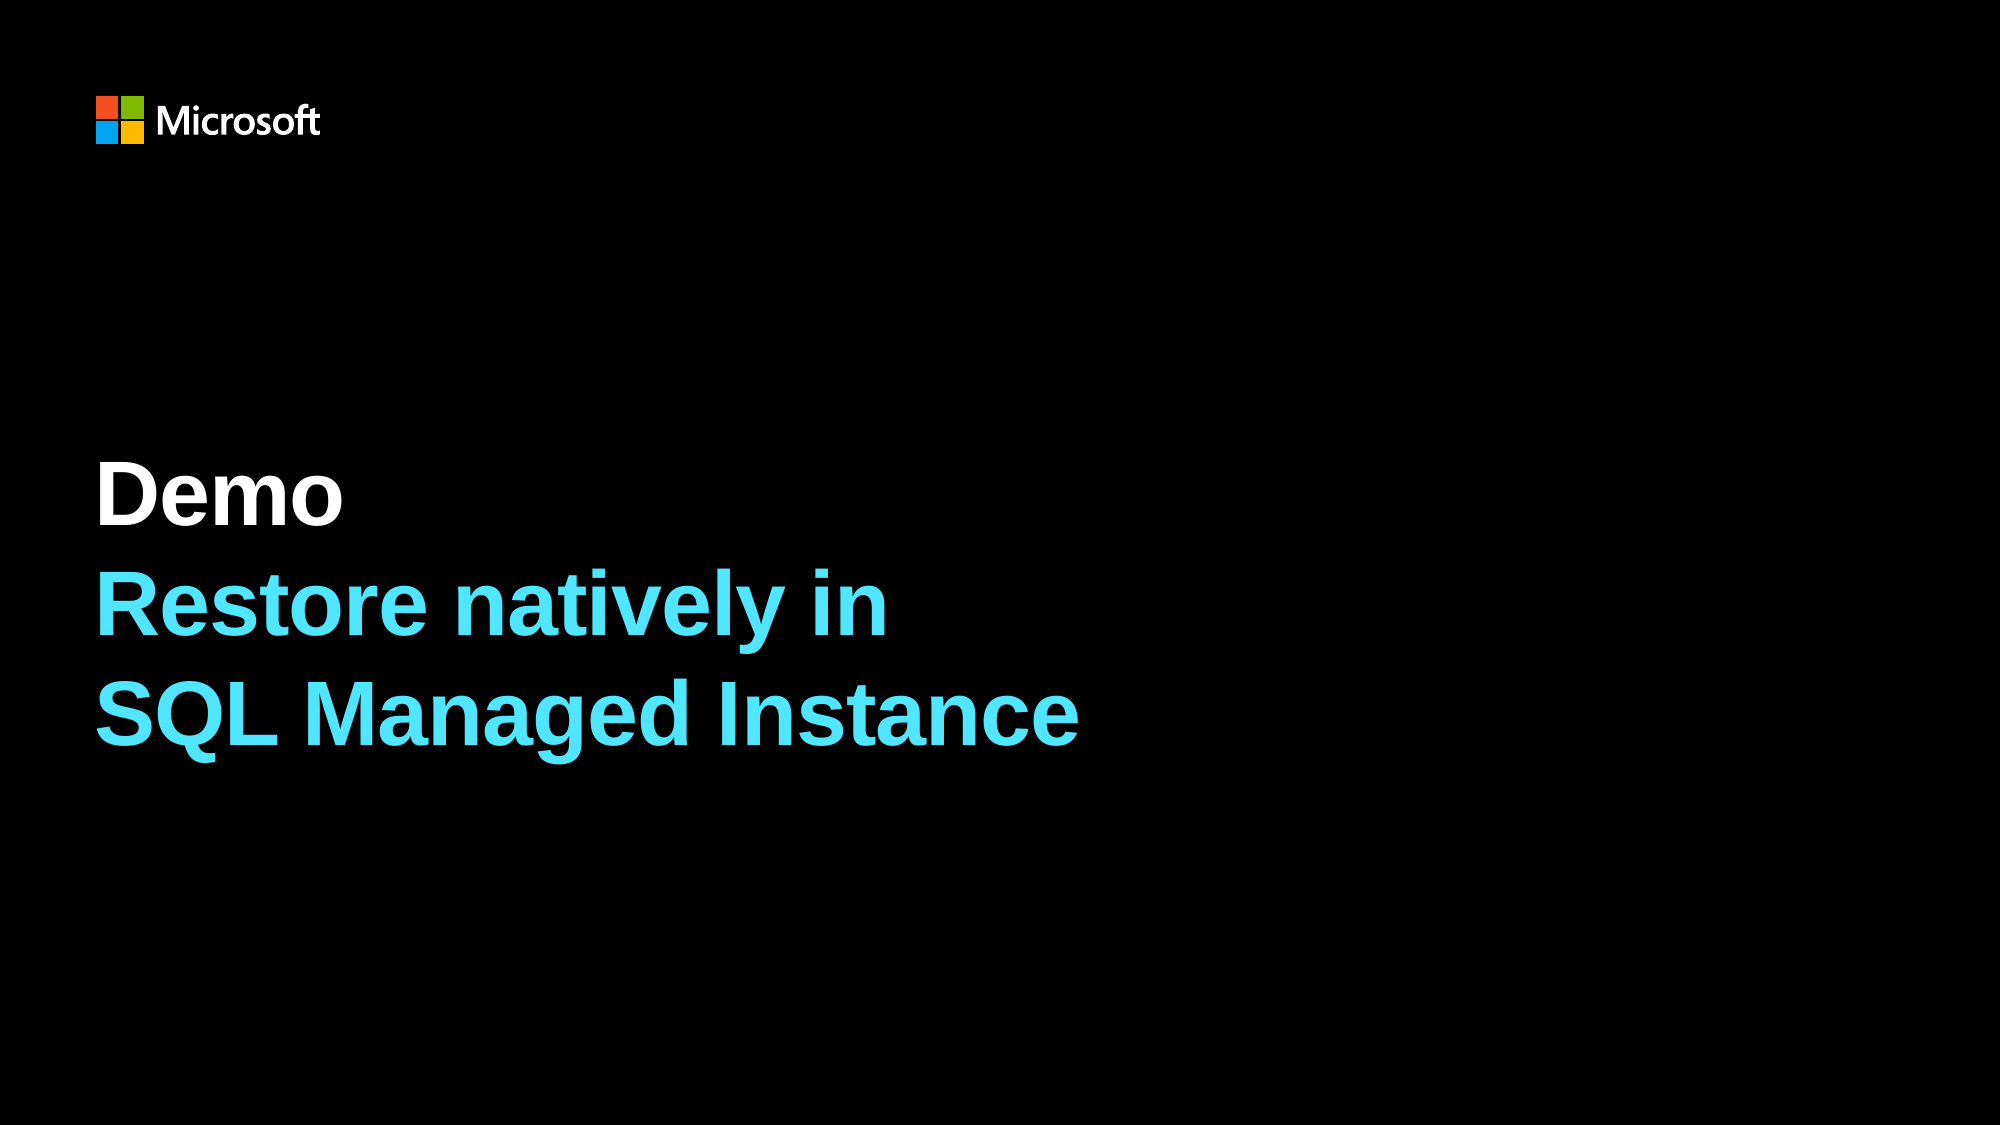

# Demo Restore natively in SQL Managed Instance